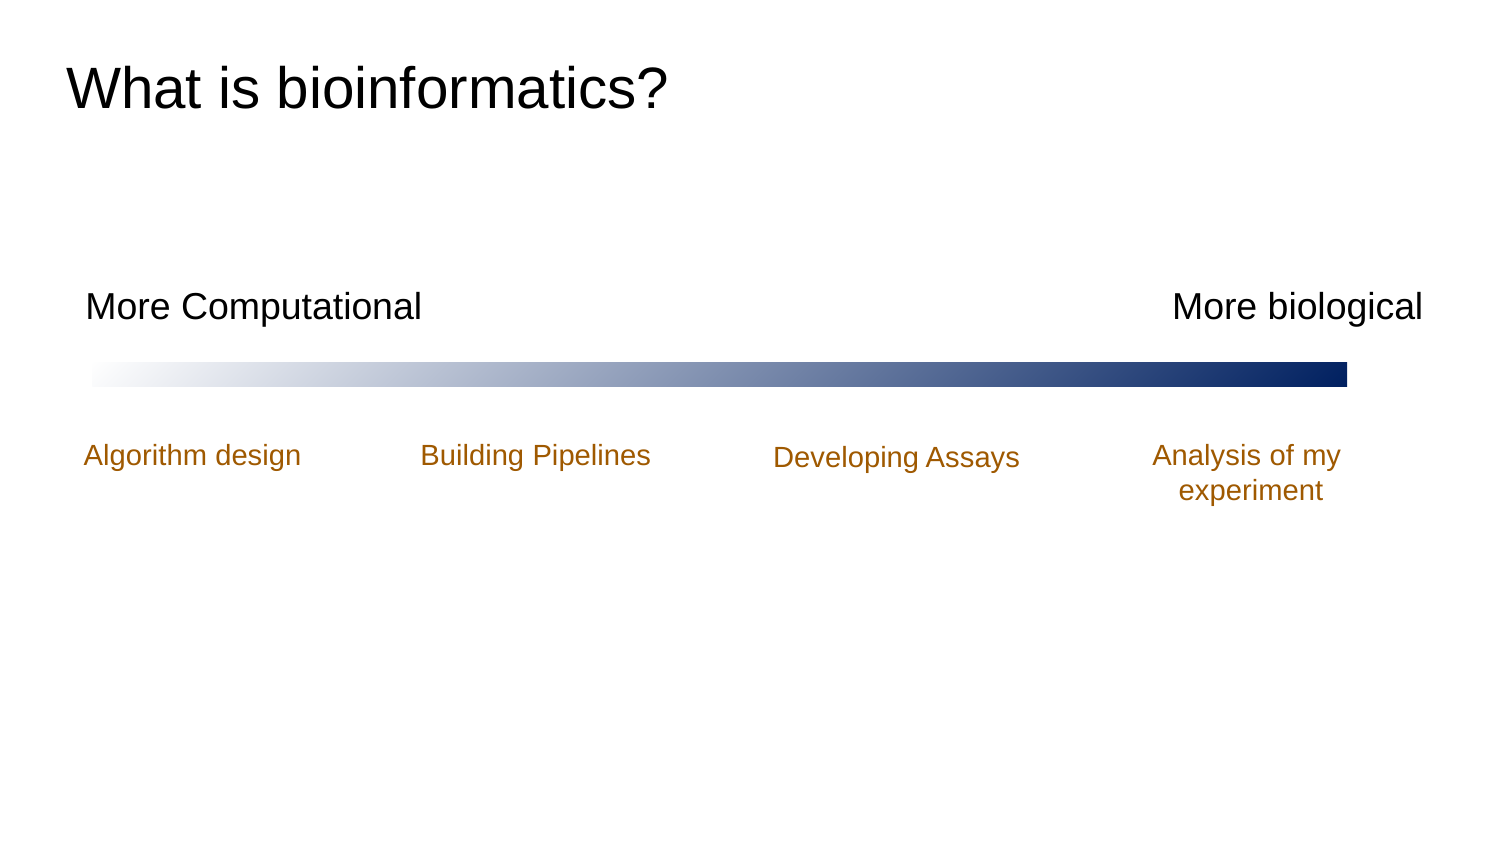

# What is bioinformatics?

More Computational
More biological

Building Pipelines
Analysis of my
experiment
Algorithm design
Developing Assays